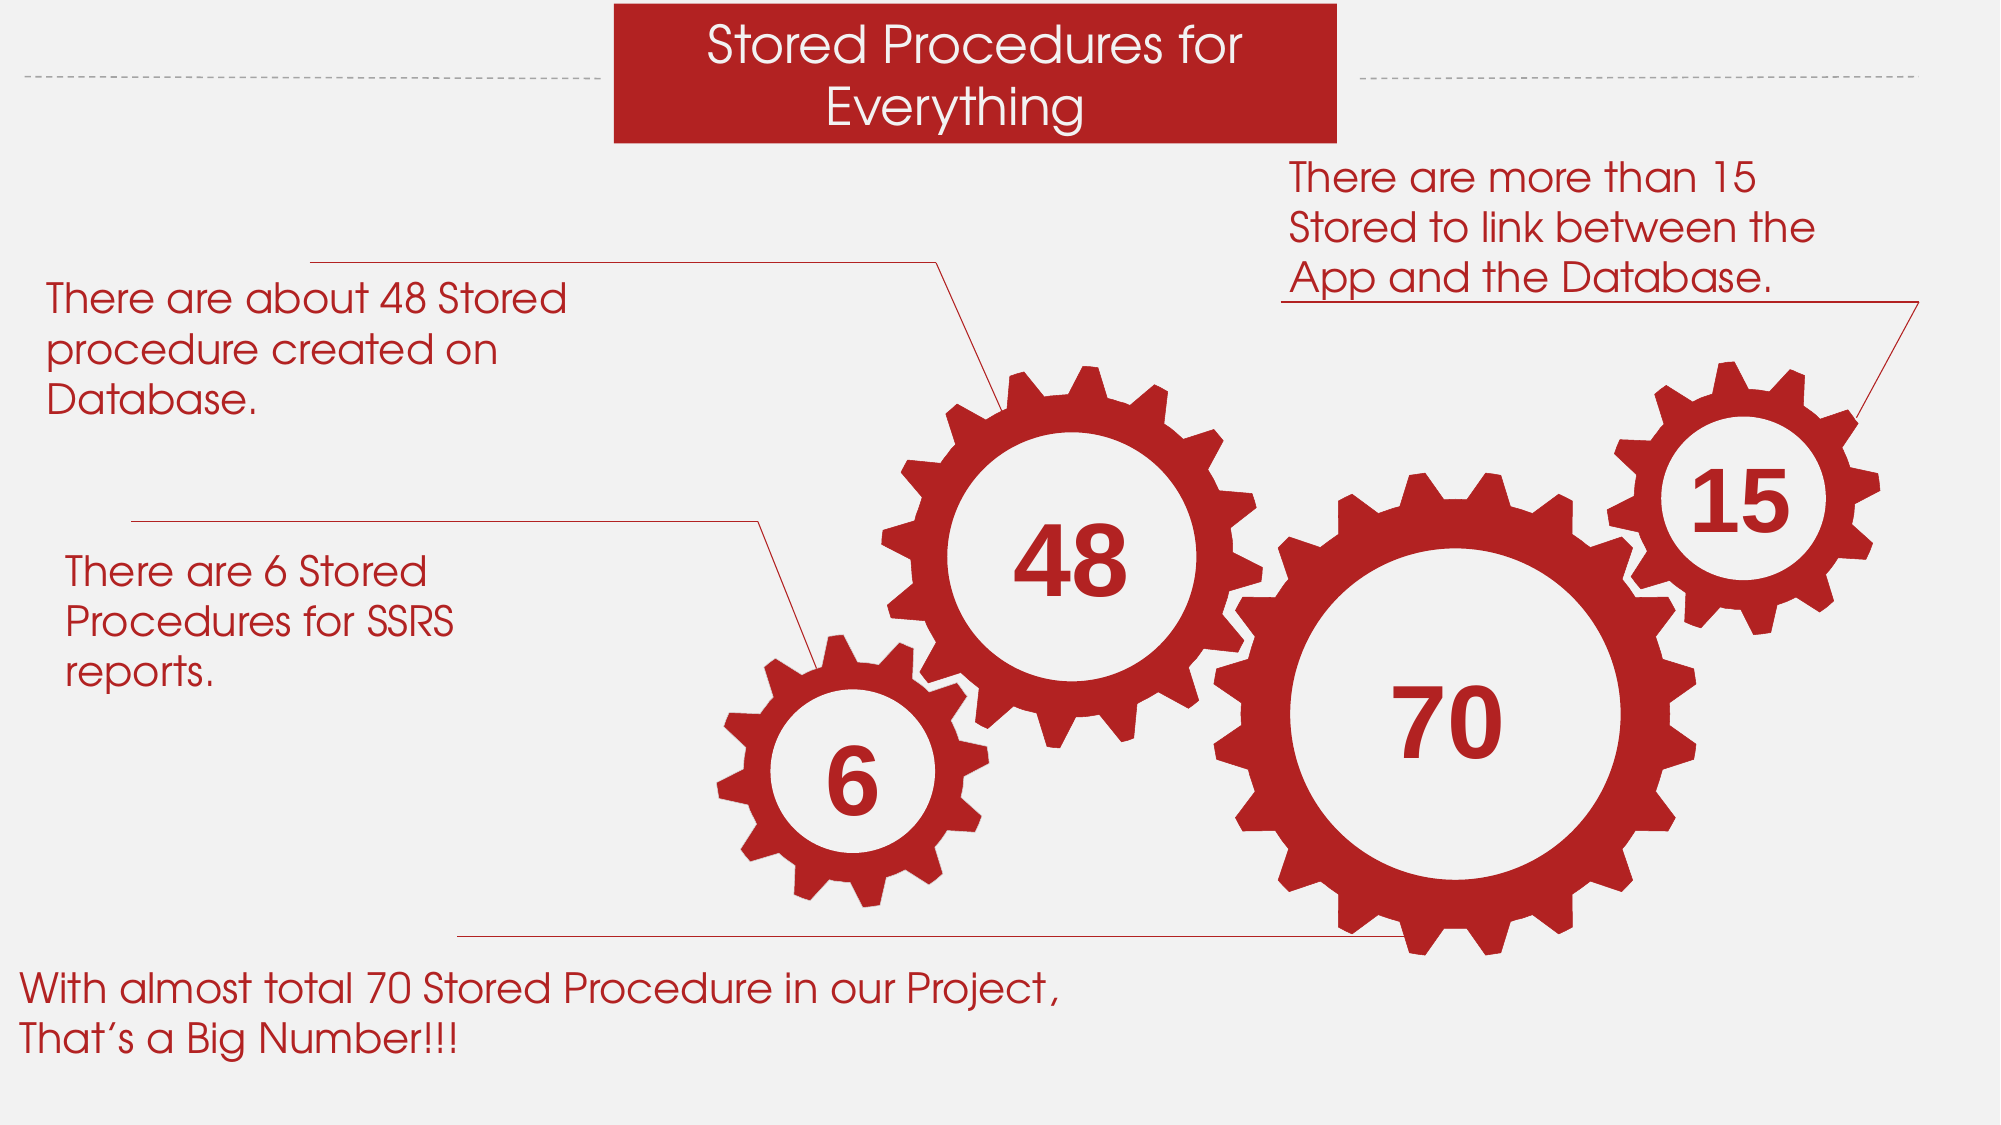

Stored Procedures for Everything
There are more than 15 Stored to link between the App and the Database.
There are about 48 Stored procedure created on Database.

15

48
There are 6 Stored Procedures for SSRS reports.

70
6
With almost total 70 Stored Procedure in our Project,
That’s a Big Number!!!